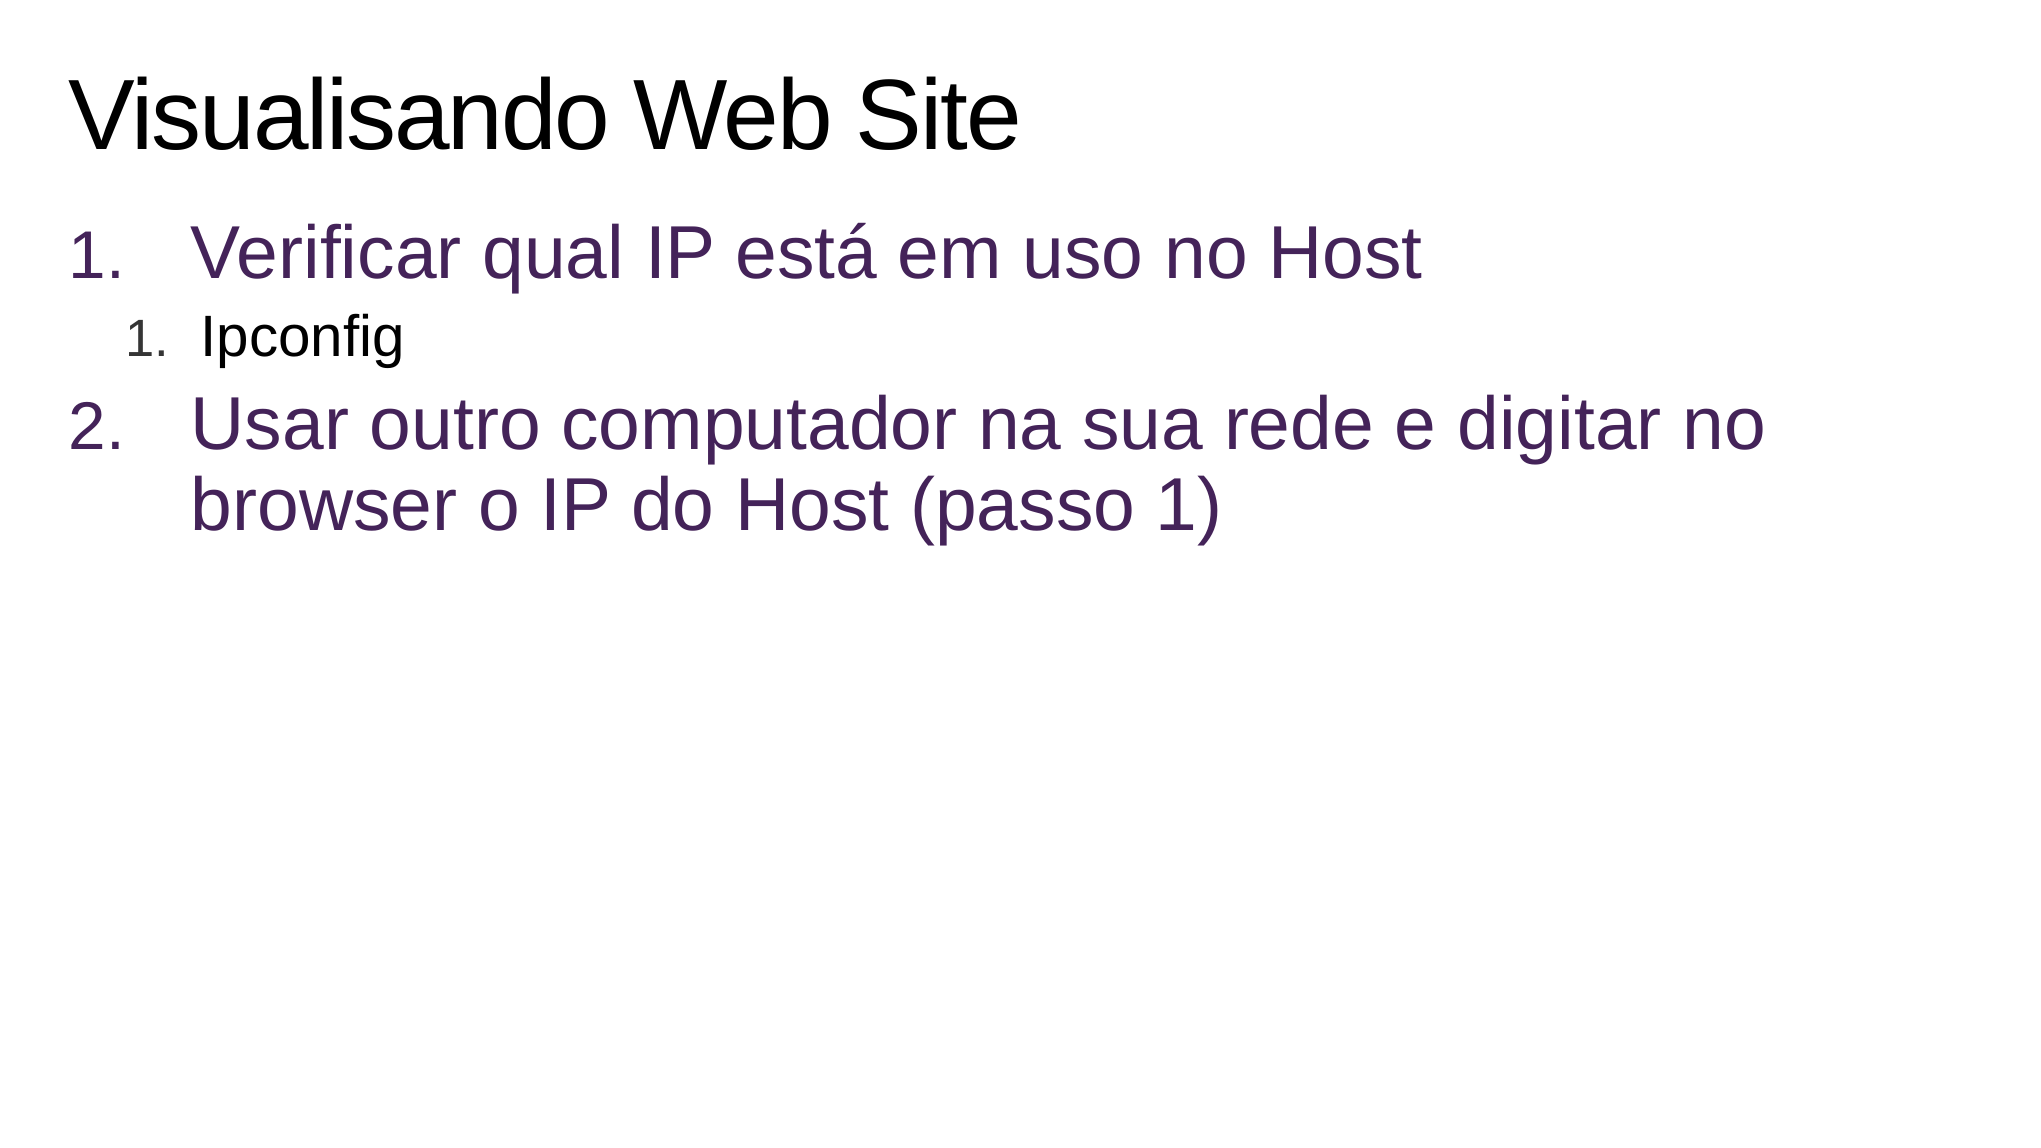

# Visualisando Web Site
Verificar qual IP está em uso no Host
Ipconfig
Usar outro computador na sua rede e digitar no browser o IP do Host (passo 1)